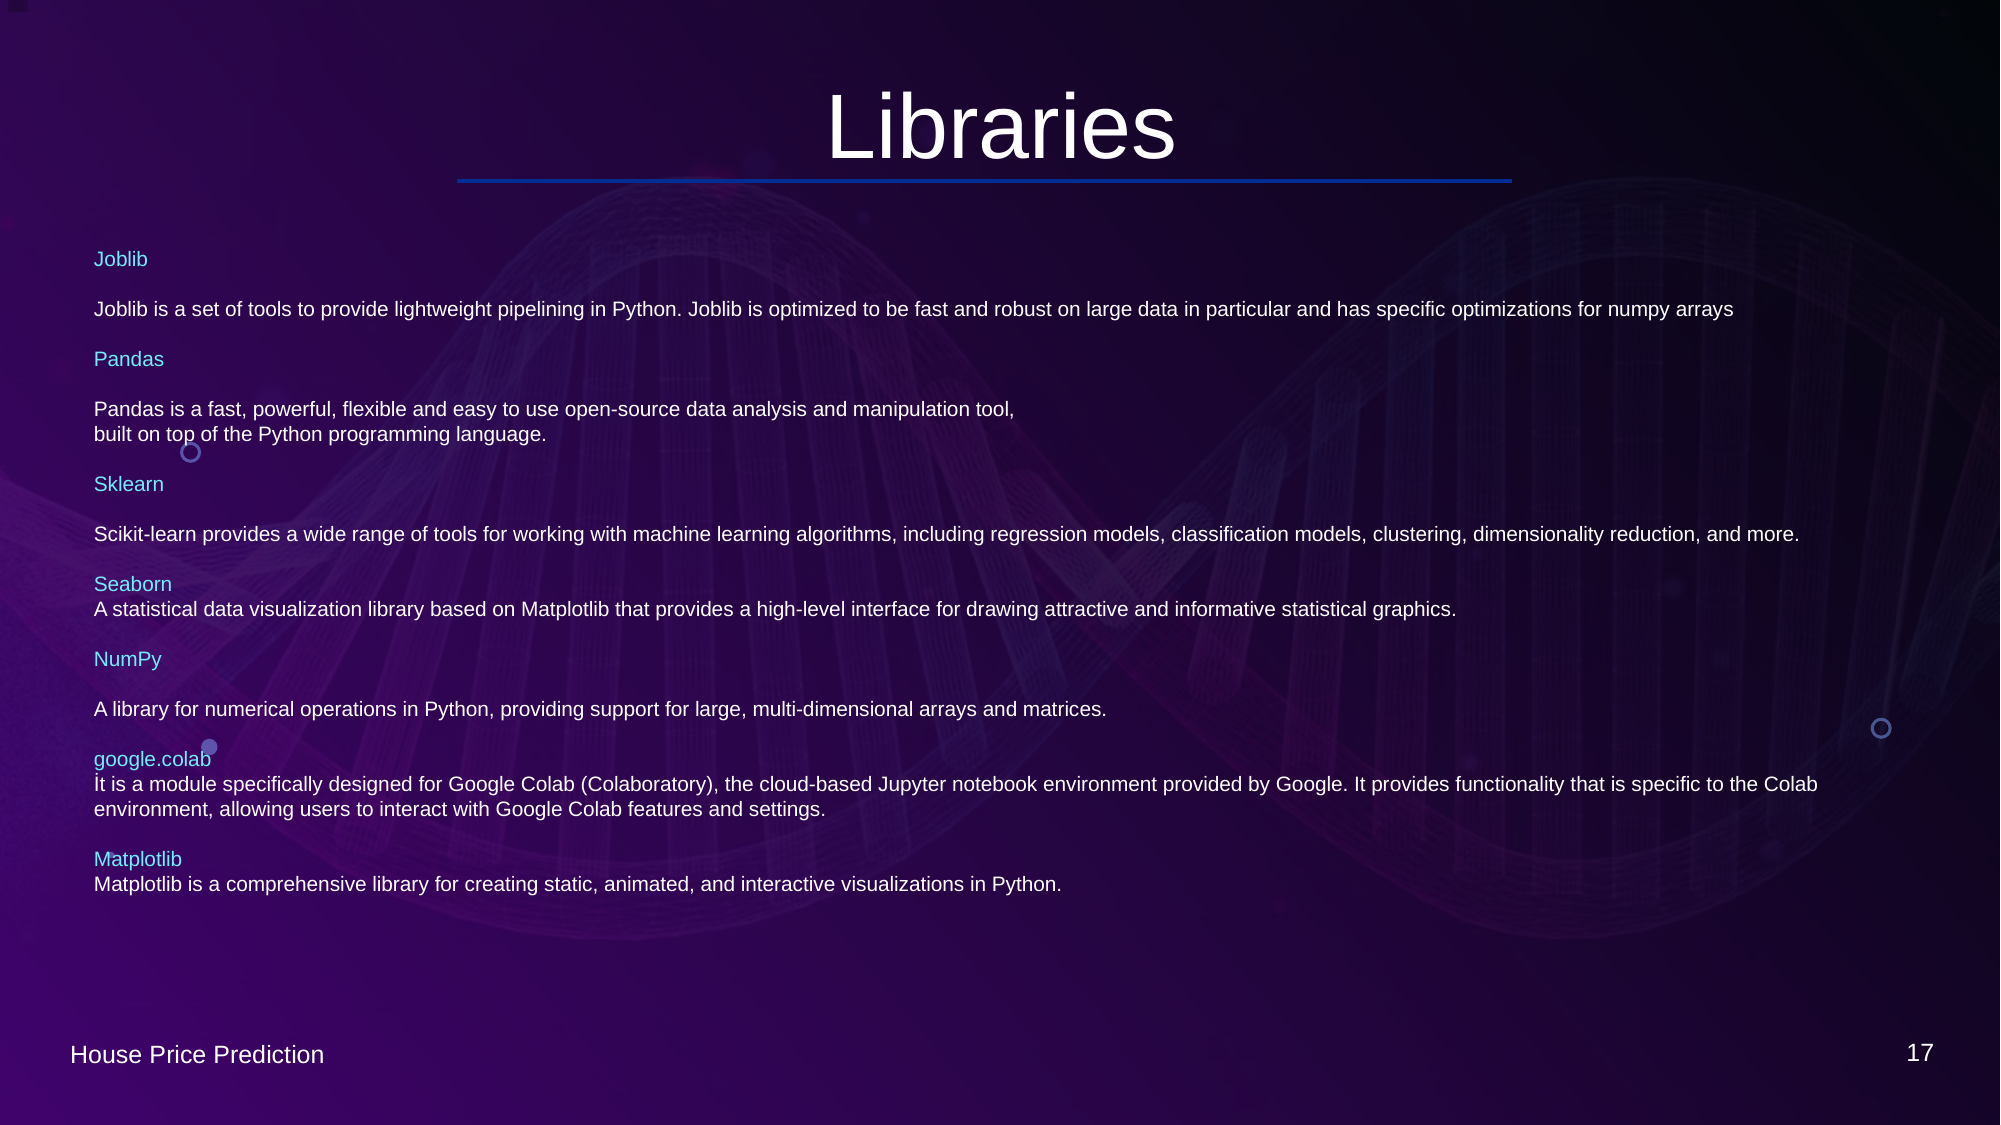

# Libraries
Joblib

Joblib is a set of tools to provide lightweight pipelining in Python. Joblib is optimized to be fast and robust on large data in particular and has specific optimizations for numpy arrays

Pandas

Pandas is a fast, powerful, flexible and easy to use open-source data analysis and manipulation tool,
built on top of the Python programming language.

Sklearn

Scikit-learn provides a wide range of tools for working with machine learning algorithms, including regression models, classification models, clustering, dimensionality reduction, and more.

Seaborn
A statistical data visualization library based on Matplotlib that provides a high-level interface for drawing attractive and informative statistical graphics.

NumPy

A library for numerical operations in Python, providing support for large, multi-dimensional arrays and matrices.

google.colab
İt is a module specifically designed for Google Colab (Colaboratory), the cloud-based Jupyter notebook environment provided by Google. It provides functionality that is specific to the Colab environment, allowing users to interact with Google Colab features and settings.

Matplotlib
Matplotlib is a comprehensive library for creating static, animated, and interactive visualizations in Python.
17
House Price Prediction